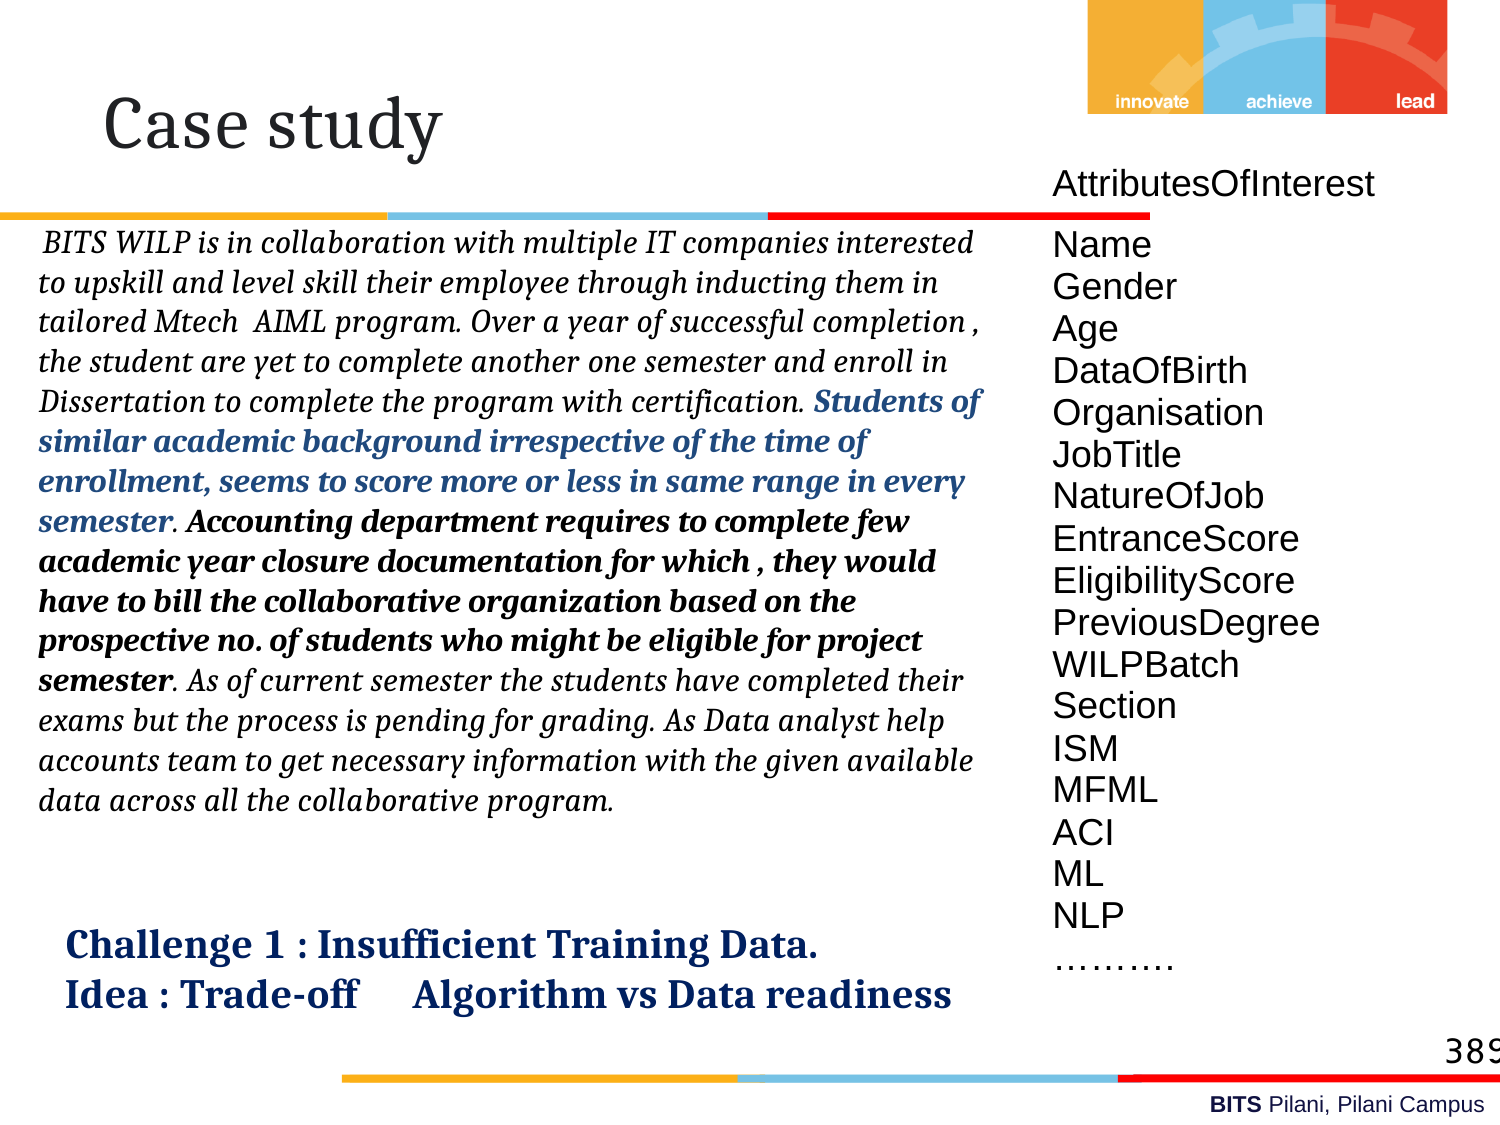

Case study
| AttributesOfInterest |
| --- |
| Name Gender Age DataOfBirth Organisation JobTitle NatureOfJob EntranceScore EligibilityScore PreviousDegree WILPBatch Section ISM MFML ACI ML NLP ………. |
BITS WILP is in collaboration with multiple IT companies interested to upskill and level skill their employee through inducting them in tailored Mtech  AIML program. Over a year of successful completion , the student are yet to complete another one semester and enroll in Dissertation to complete the program with certification. Students of similar academic background irrespective of the time of enrollment, seems to score more or less in same range in every semester. Accounting department requires to complete few academic year closure documentation for which , they would have to bill the collaborative organization based on the prospective no. of students who might be eligible for project semester. As of current semester the students have completed their exams but the process is pending for grading. As Data analyst help accounts team to get necessary information with the given available data across all the collaborative program.

Challenge 1 : Insufficient Training Data.
Idea : Trade-off      Algorithm vs Data readiness

389